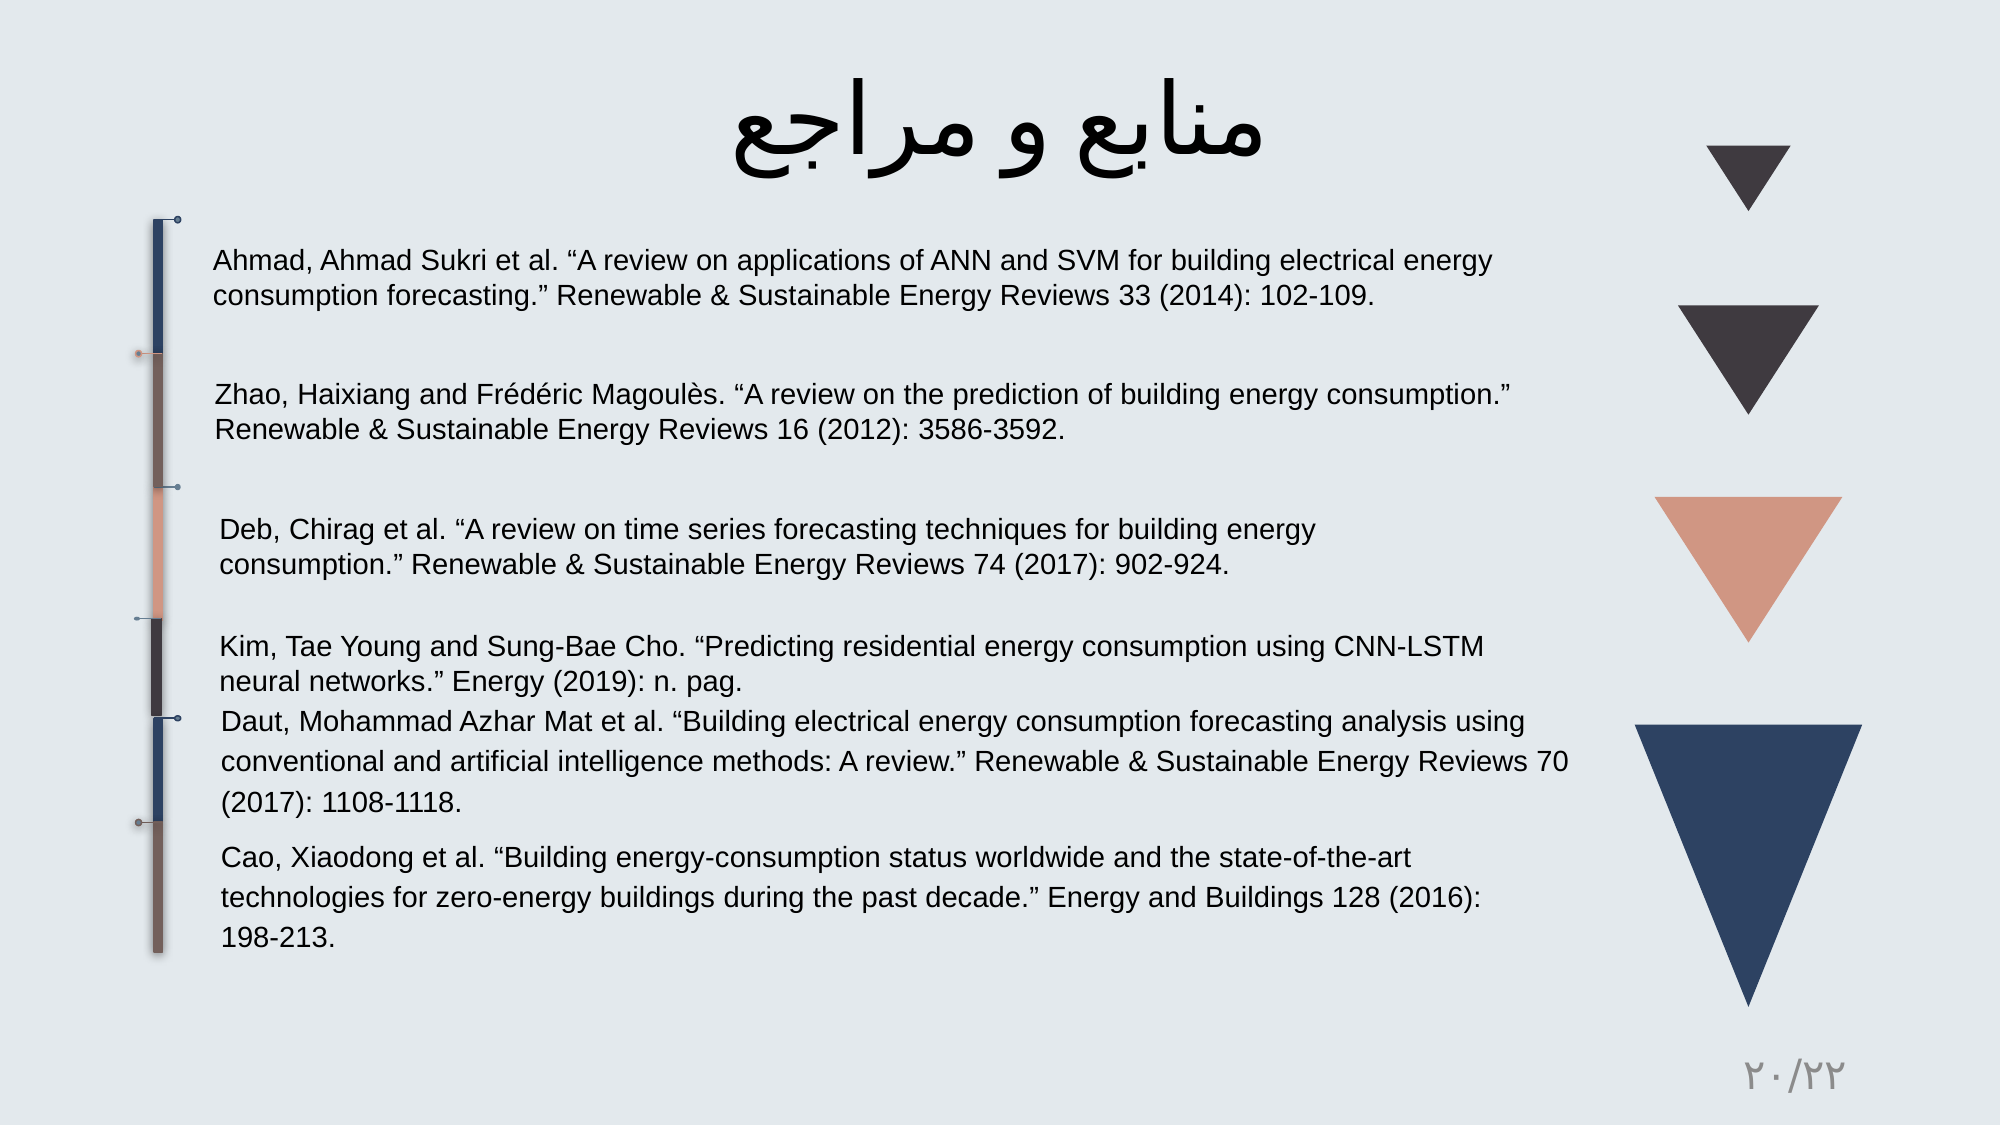

# منابع و مراجع
Ahmad, Ahmad Sukri et al. “A review on applications of ANN and SVM for building electrical energy consumption forecasting.” Renewable & Sustainable Energy Reviews 33 (2014): 102-109.

Zhao, Haixiang and Frédéric Magoulès. “A review on the prediction of building energy consumption.” Renewable & Sustainable Energy Reviews 16 (2012): 3586-3592.

Deb, Chirag et al. “A review on time series forecasting techniques for building energy consumption.” Renewable & Sustainable Energy Reviews 74 (2017): 902-924.

Kim, Tae Young and Sung-Bae Cho. “Predicting residential energy consumption using CNN-LSTM neural networks.” Energy (2019): n. pag.

Daut, Mohammad Azhar Mat et al. “Building electrical energy consumption forecasting analysis using conventional and artificial intelligence methods: A review.” Renewable & Sustainable Energy Reviews 70 (2017): 1108-1118.

Cao, Xiaodong et al. “Building energy-consumption status worldwide and the state-of-the-art technologies for zero-energy buildings during the past decade.” Energy and Buildings 128 (2016): 198-213.

۲۰/۲۲